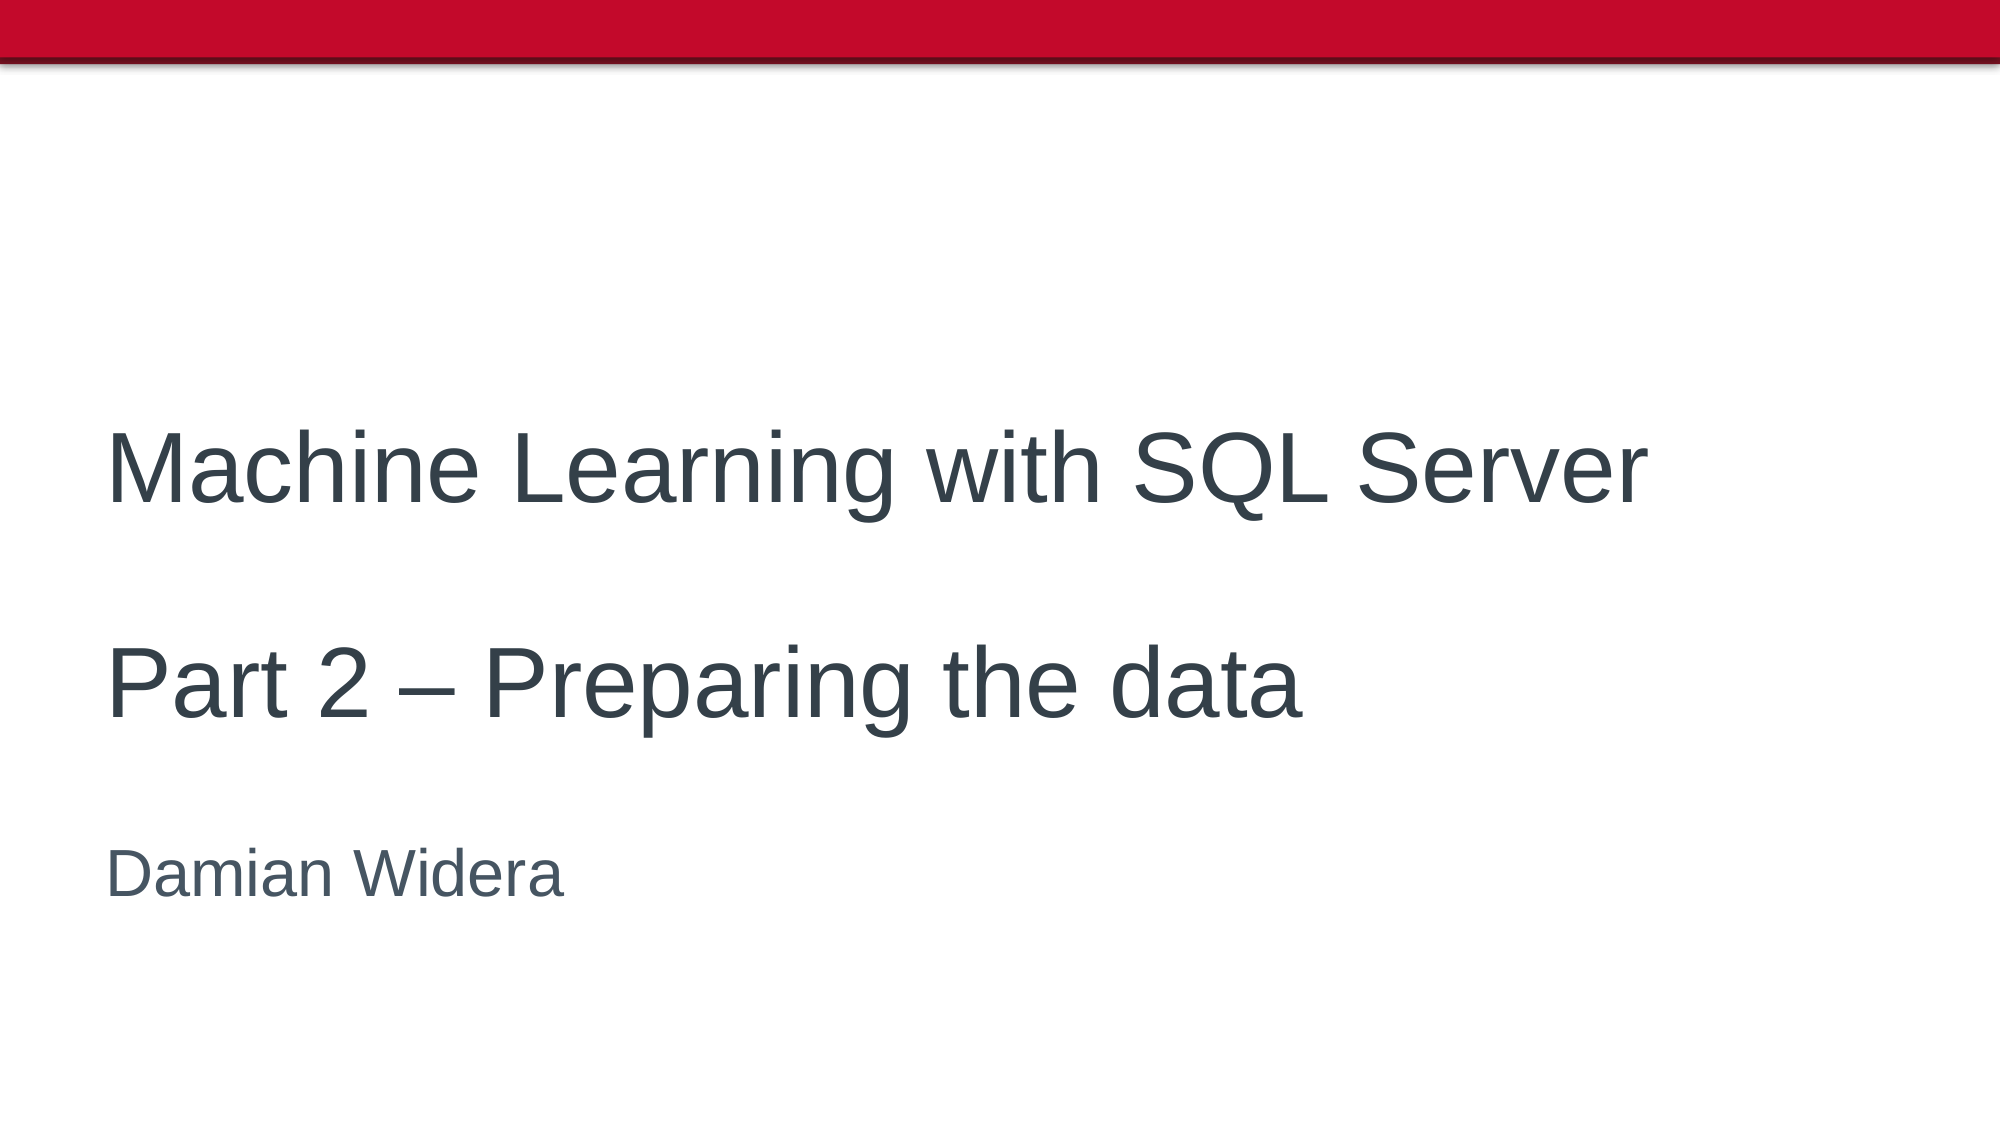

Machine Learning with SQL Server

Part 2 – Preparing the data

Damian Widera